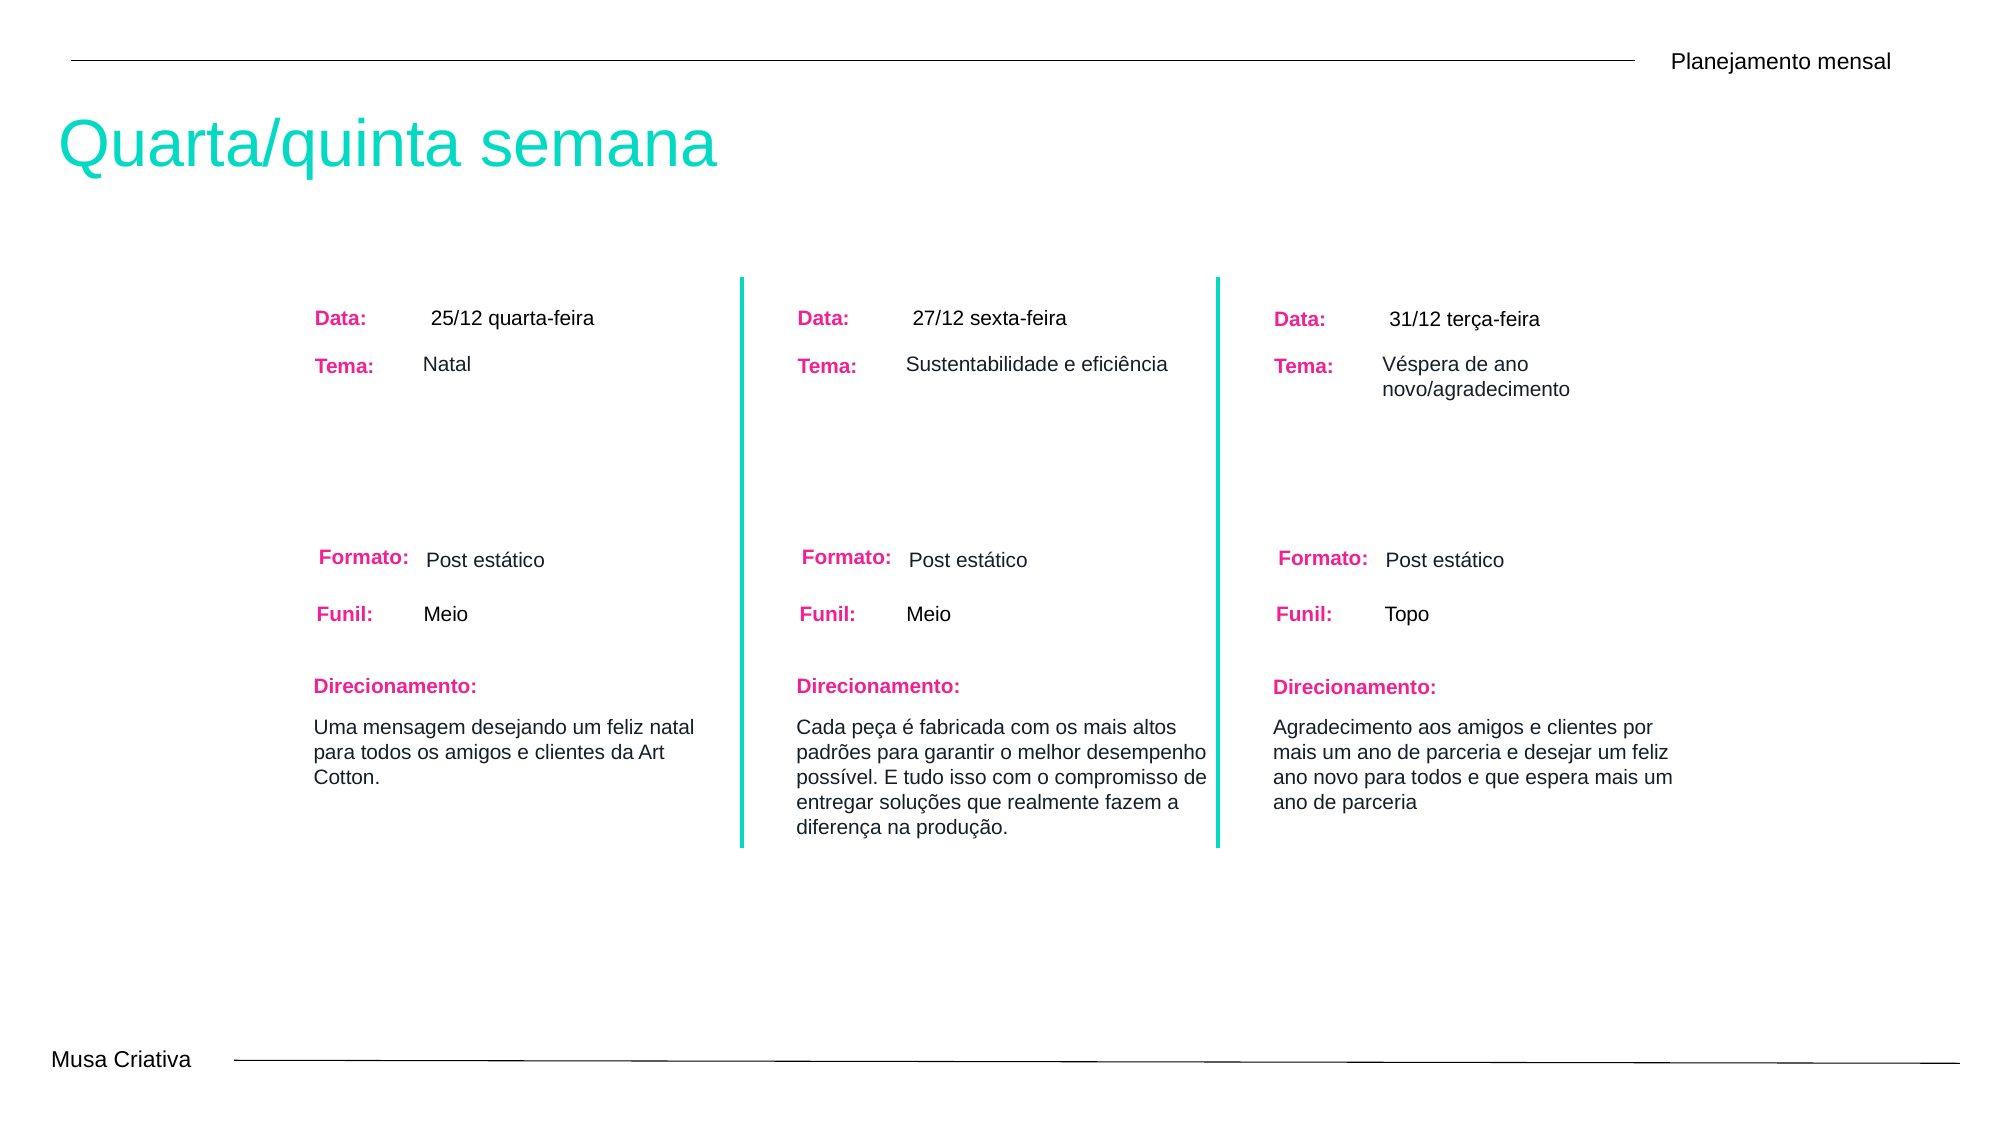

Planejamento mensal
Quarta/quinta semana
Data:
25/12 quarta-feira
Data:
27/12 sexta-feira
Data:
31/12 terça-feira
Natal
Sustentabilidade e eficiência
Véspera de ano novo/agradecimento
Tema:
Tema:
Tema:
Formato:
Formato:
Formato:
Post estático
Post estático
Post estático
Funil:
Meio
Funil:
Meio
Funil:
Topo
Direcionamento:
Direcionamento:
Direcionamento:
Uma mensagem desejando um feliz natal para todos os amigos e clientes da Art Cotton.
Cada peça é fabricada com os mais altos padrões para garantir o melhor desempenho possível. E tudo isso com o compromisso de entregar soluções que realmente fazem a diferença na produção.
Agradecimento aos amigos e clientes por mais um ano de parceria e desejar um feliz ano novo para todos e que espera mais um ano de parceria
Musa Criativa